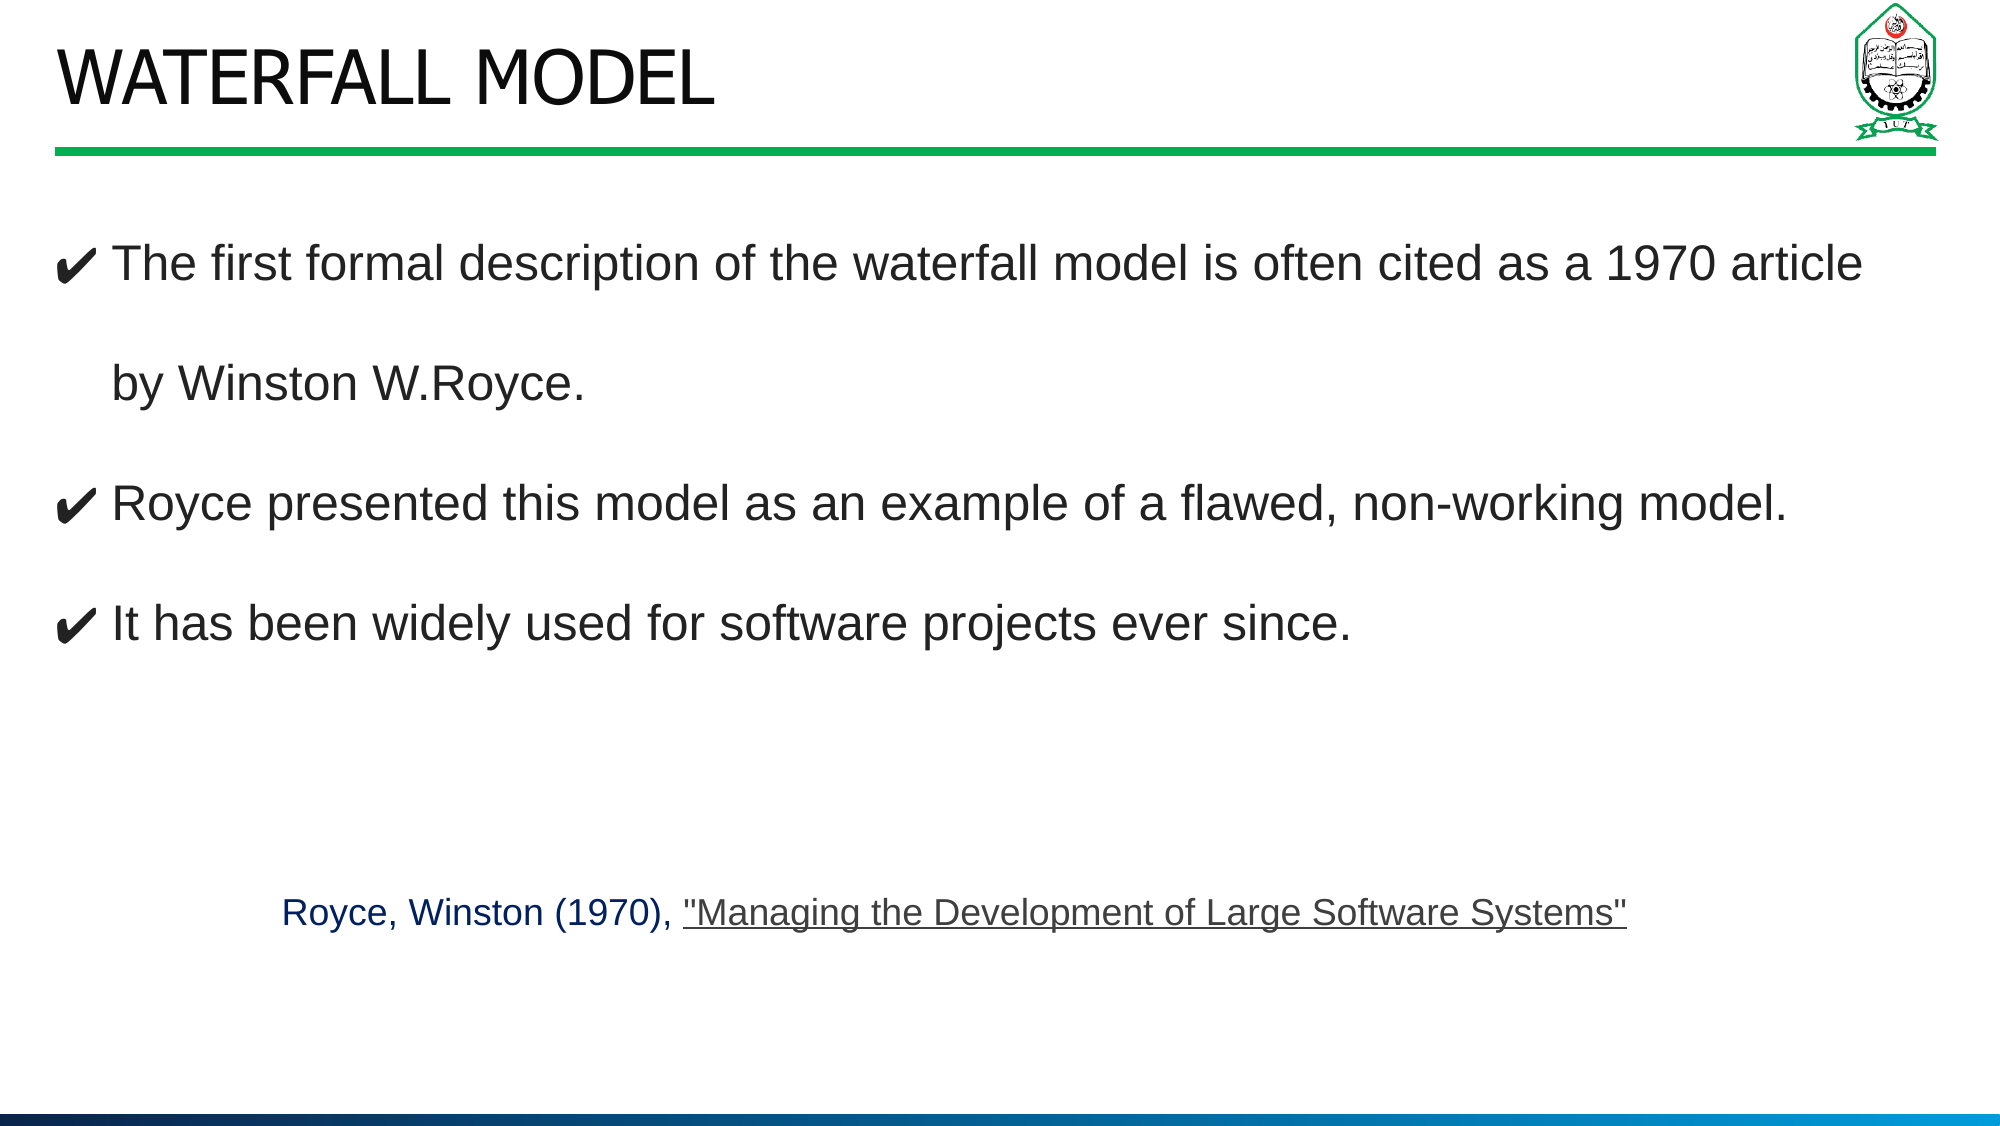

# Waterfall Model
The first formal description of the waterfall model is often cited as a 1970 article by Winston W.Royce.
Royce presented this model as an example of a flawed, non-working model.
It has been widely used for software projects ever since.
Royce, Winston (1970), "Managing the Development of Large Software Systems"